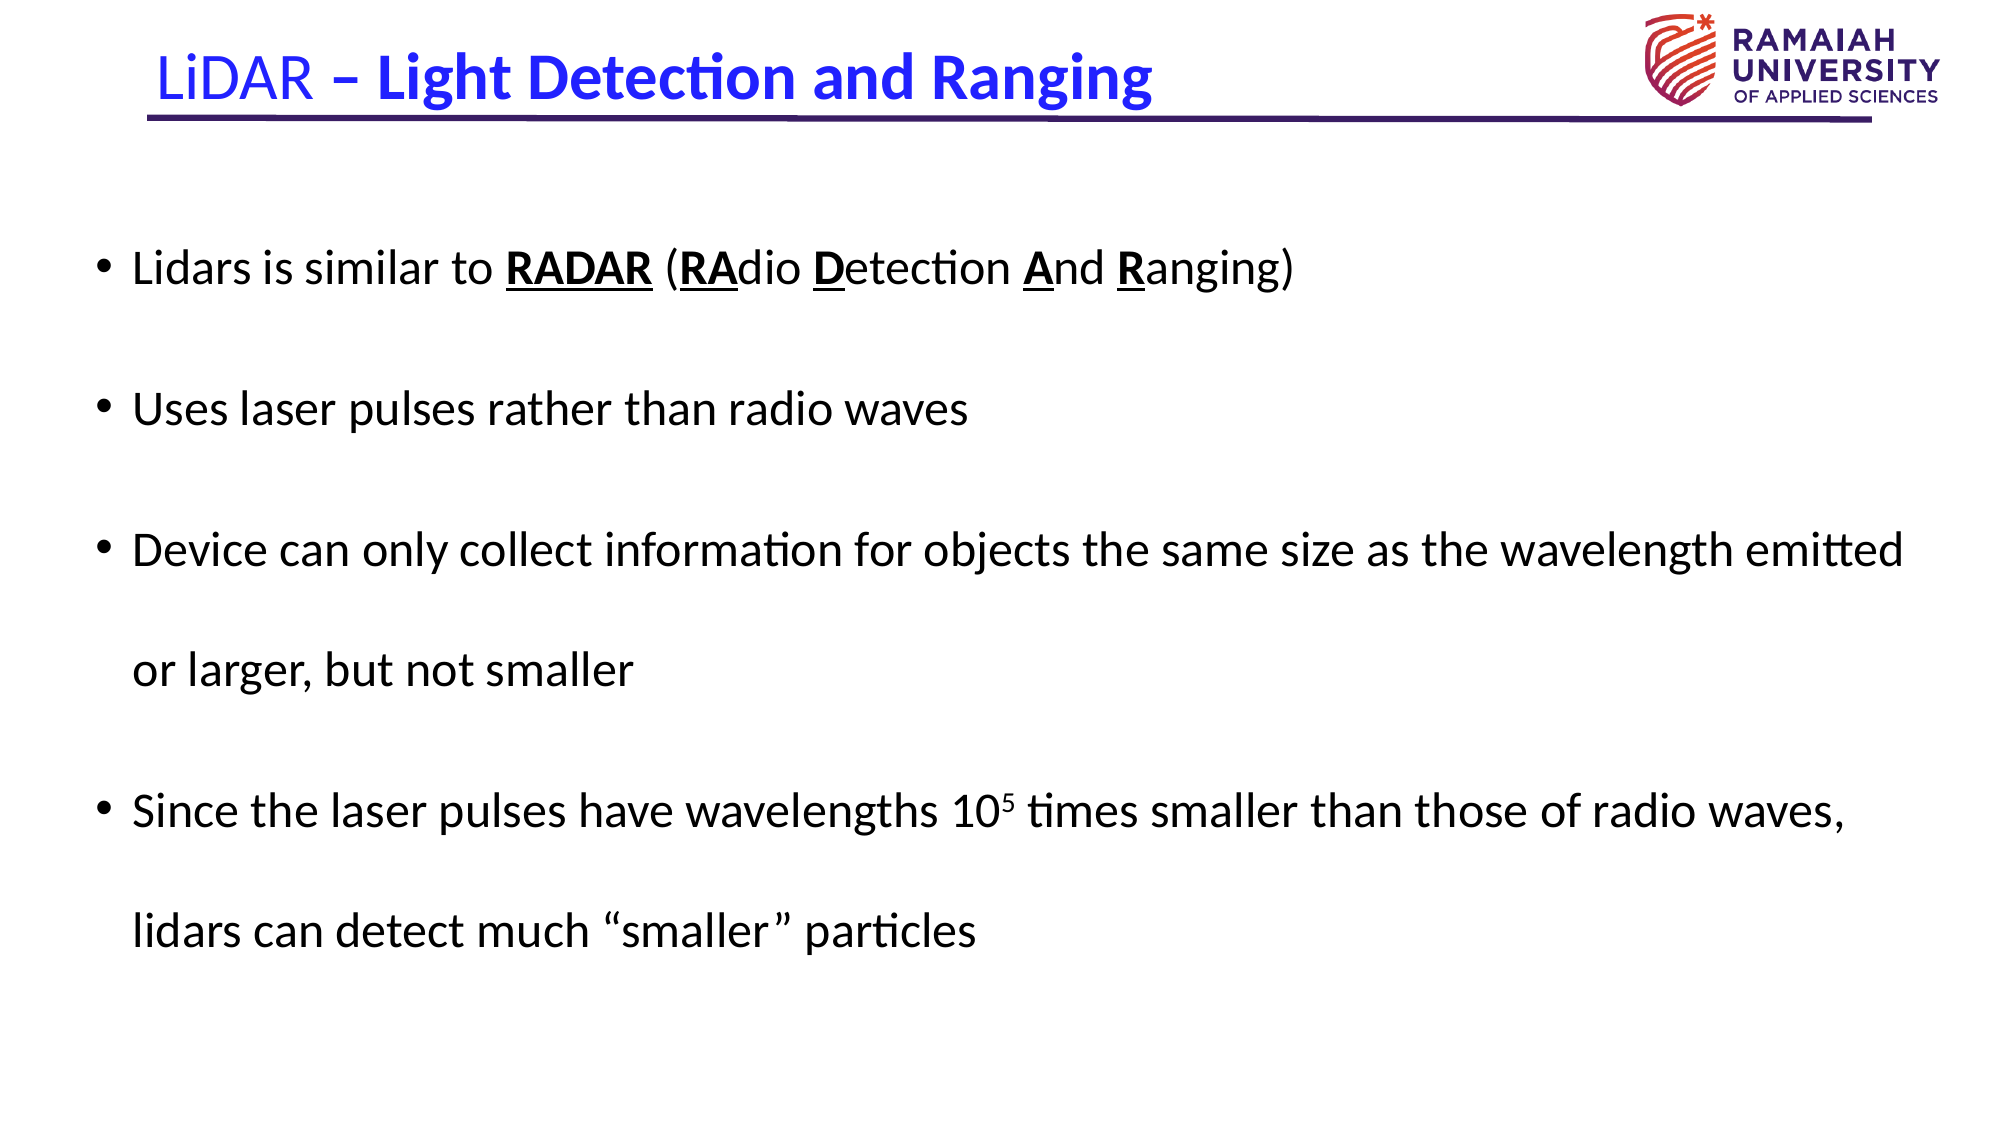

LiDAR – Light Detection and Ranging
Lidars is similar to RADAR (RAdio Detection And Ranging)
Uses laser pulses rather than radio waves
Device can only collect information for objects the same size as the wavelength emitted or larger, but not smaller
Since the laser pulses have wavelengths 105 times smaller than those of radio waves, lidars can detect much “smaller” particles